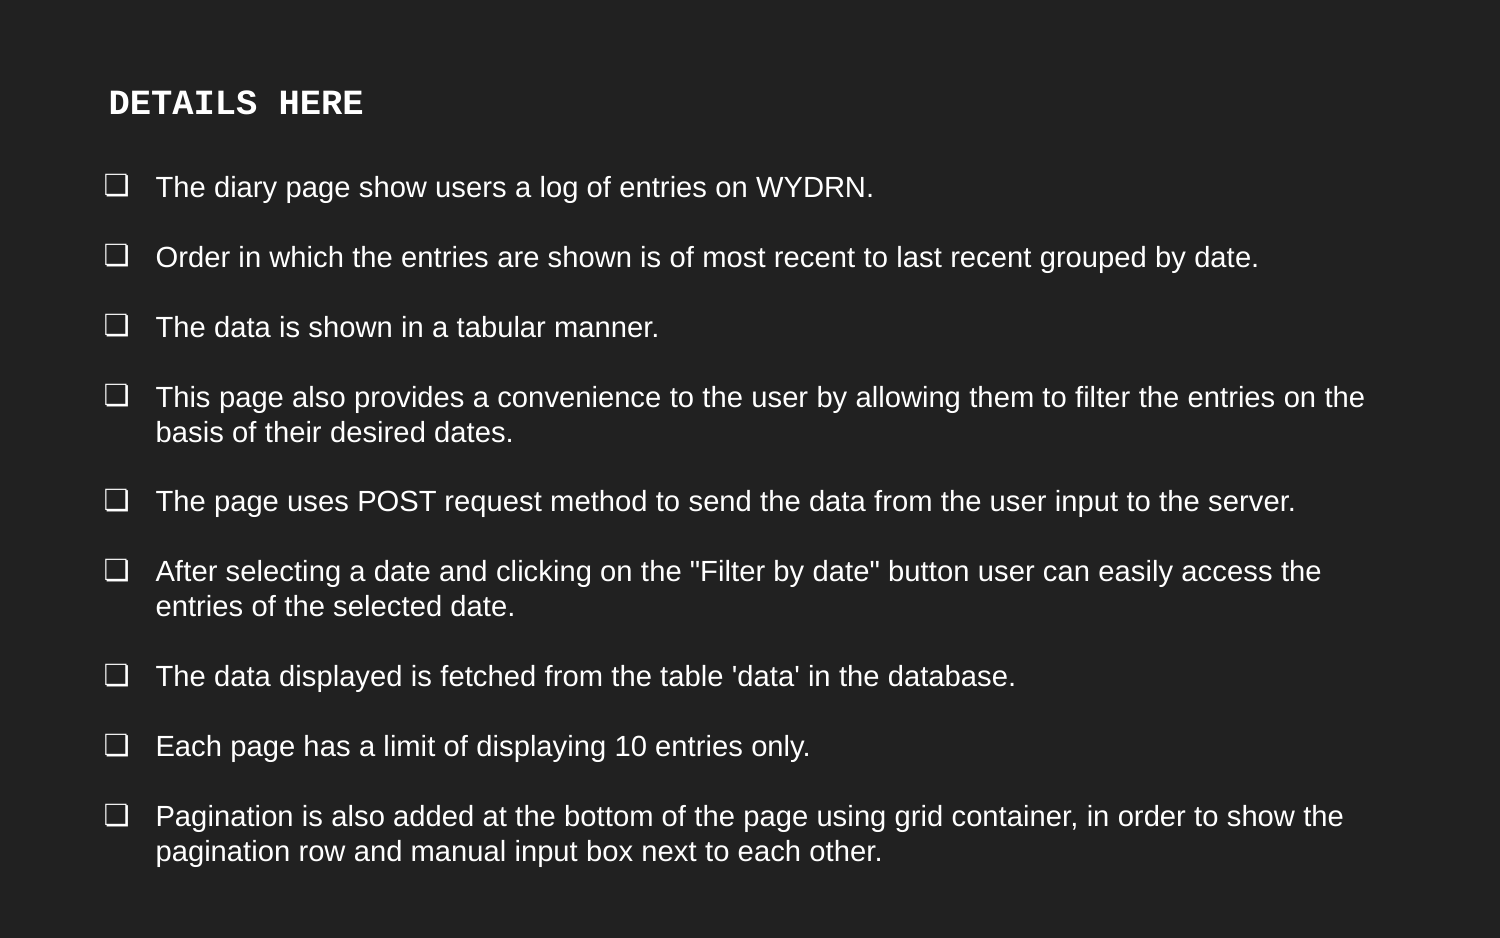

DETAILS HERE

The diary page show users a log of entries on WYDRN.

Order in which the entries are shown is of most recent to last recent grouped by date.

The data is shown in a tabular manner.

This page also provides a convenience to the user by allowing them to filter the entries on the basis of their desired dates.

The page uses POST request method to send the data from the user input to the server.

After selecting a date and clicking on the "Filter by date" button user can easily access the entries of the selected date.

The data displayed is fetched from the table 'data' in the database.

Each page has a limit of displaying 10 entries only.

Pagination is also added at the bottom of the page using grid container, in order to show the pagination row and manual input box next to each other.